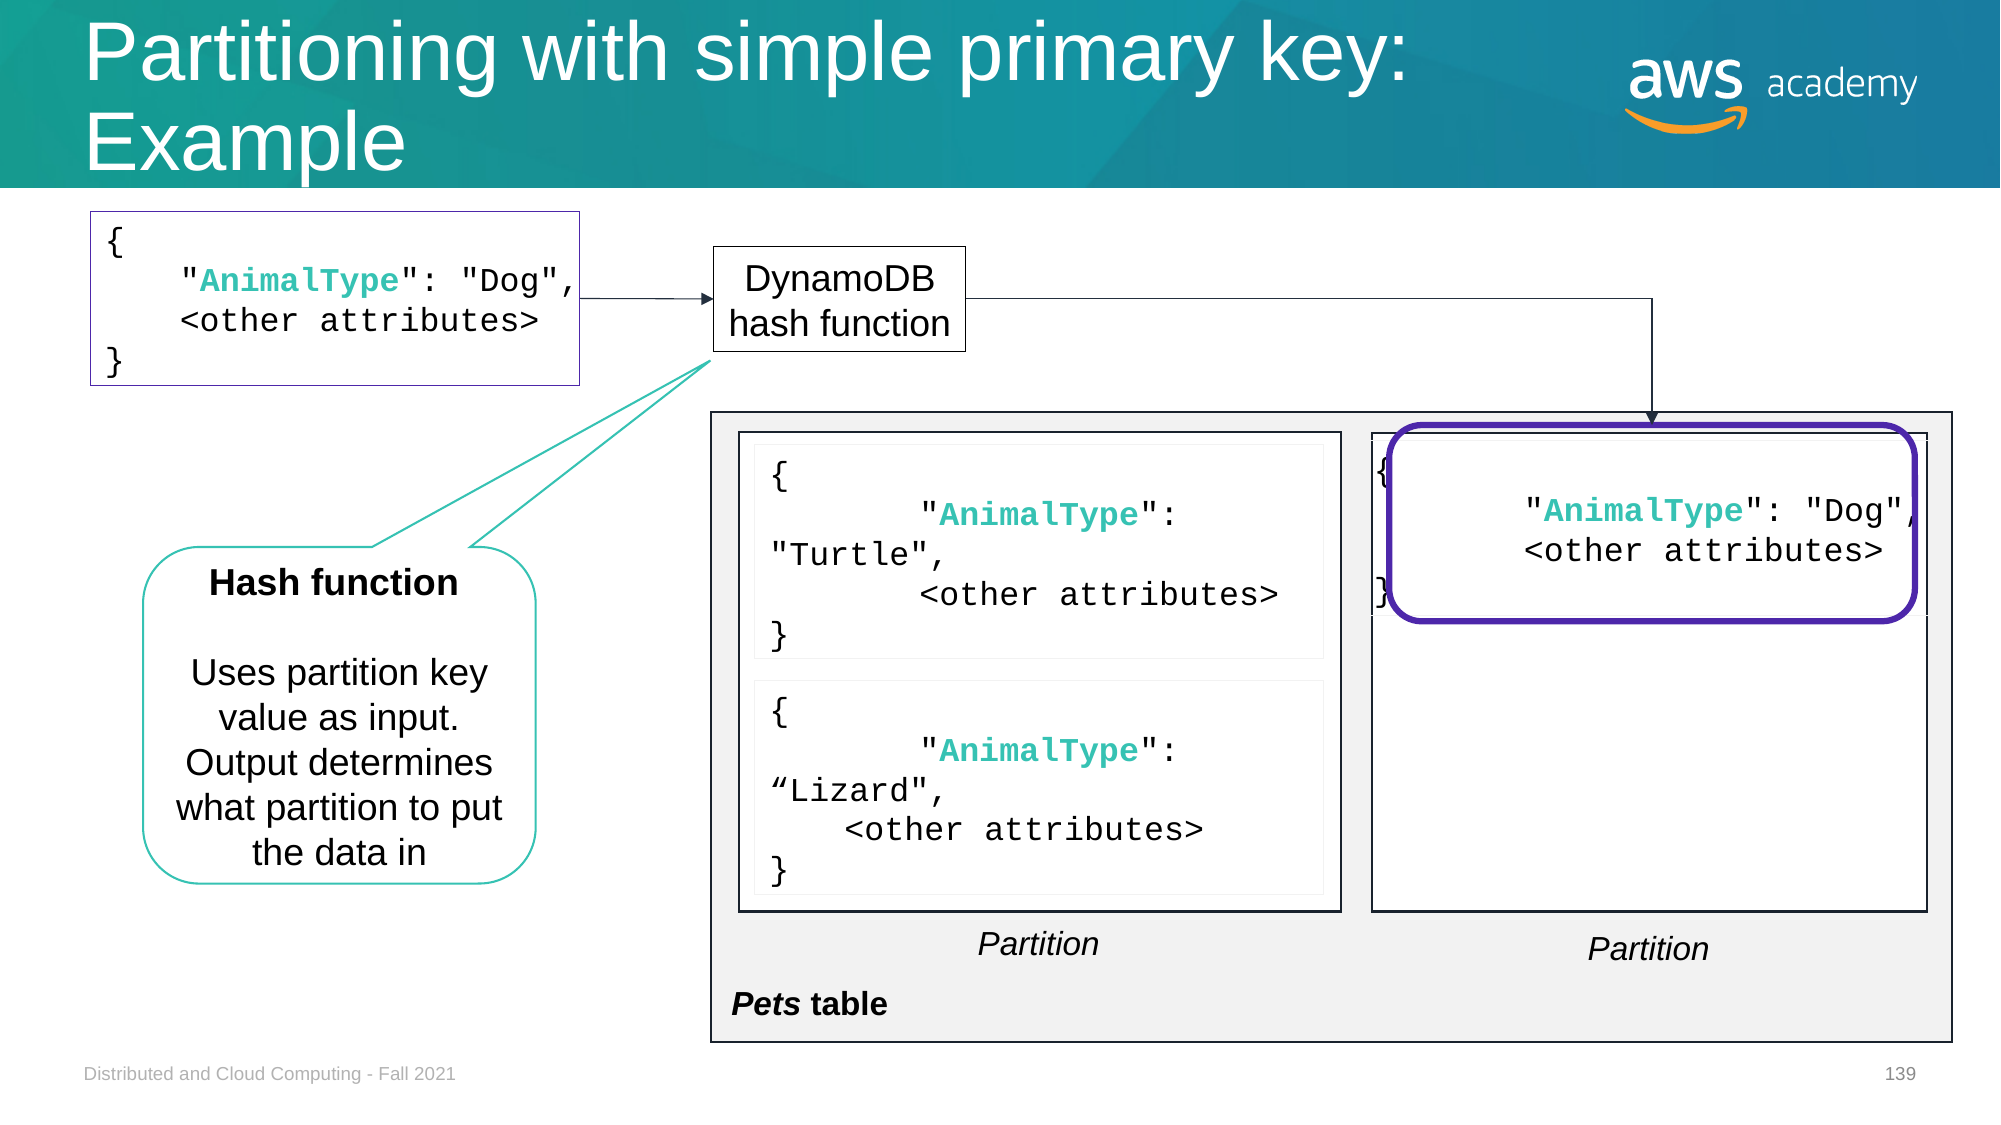

# Partitioning with simple primary key: Example
{
	"AnimalType": "Dog",
	<other attributes>
}
DynamoDB
hash function

{
	"AnimalType": "Turtle",
	<other attributes>
}
{
	"AnimalType": “Lizard",
	<other attributes>
}

{
	"AnimalType": "Dog",
	<other attributes>
}
Hash function
Uses partition key value as input. Output determines what partition to put the data in
Partition
Partition
Pets table
Distributed and Cloud Computing - Fall 2021
139